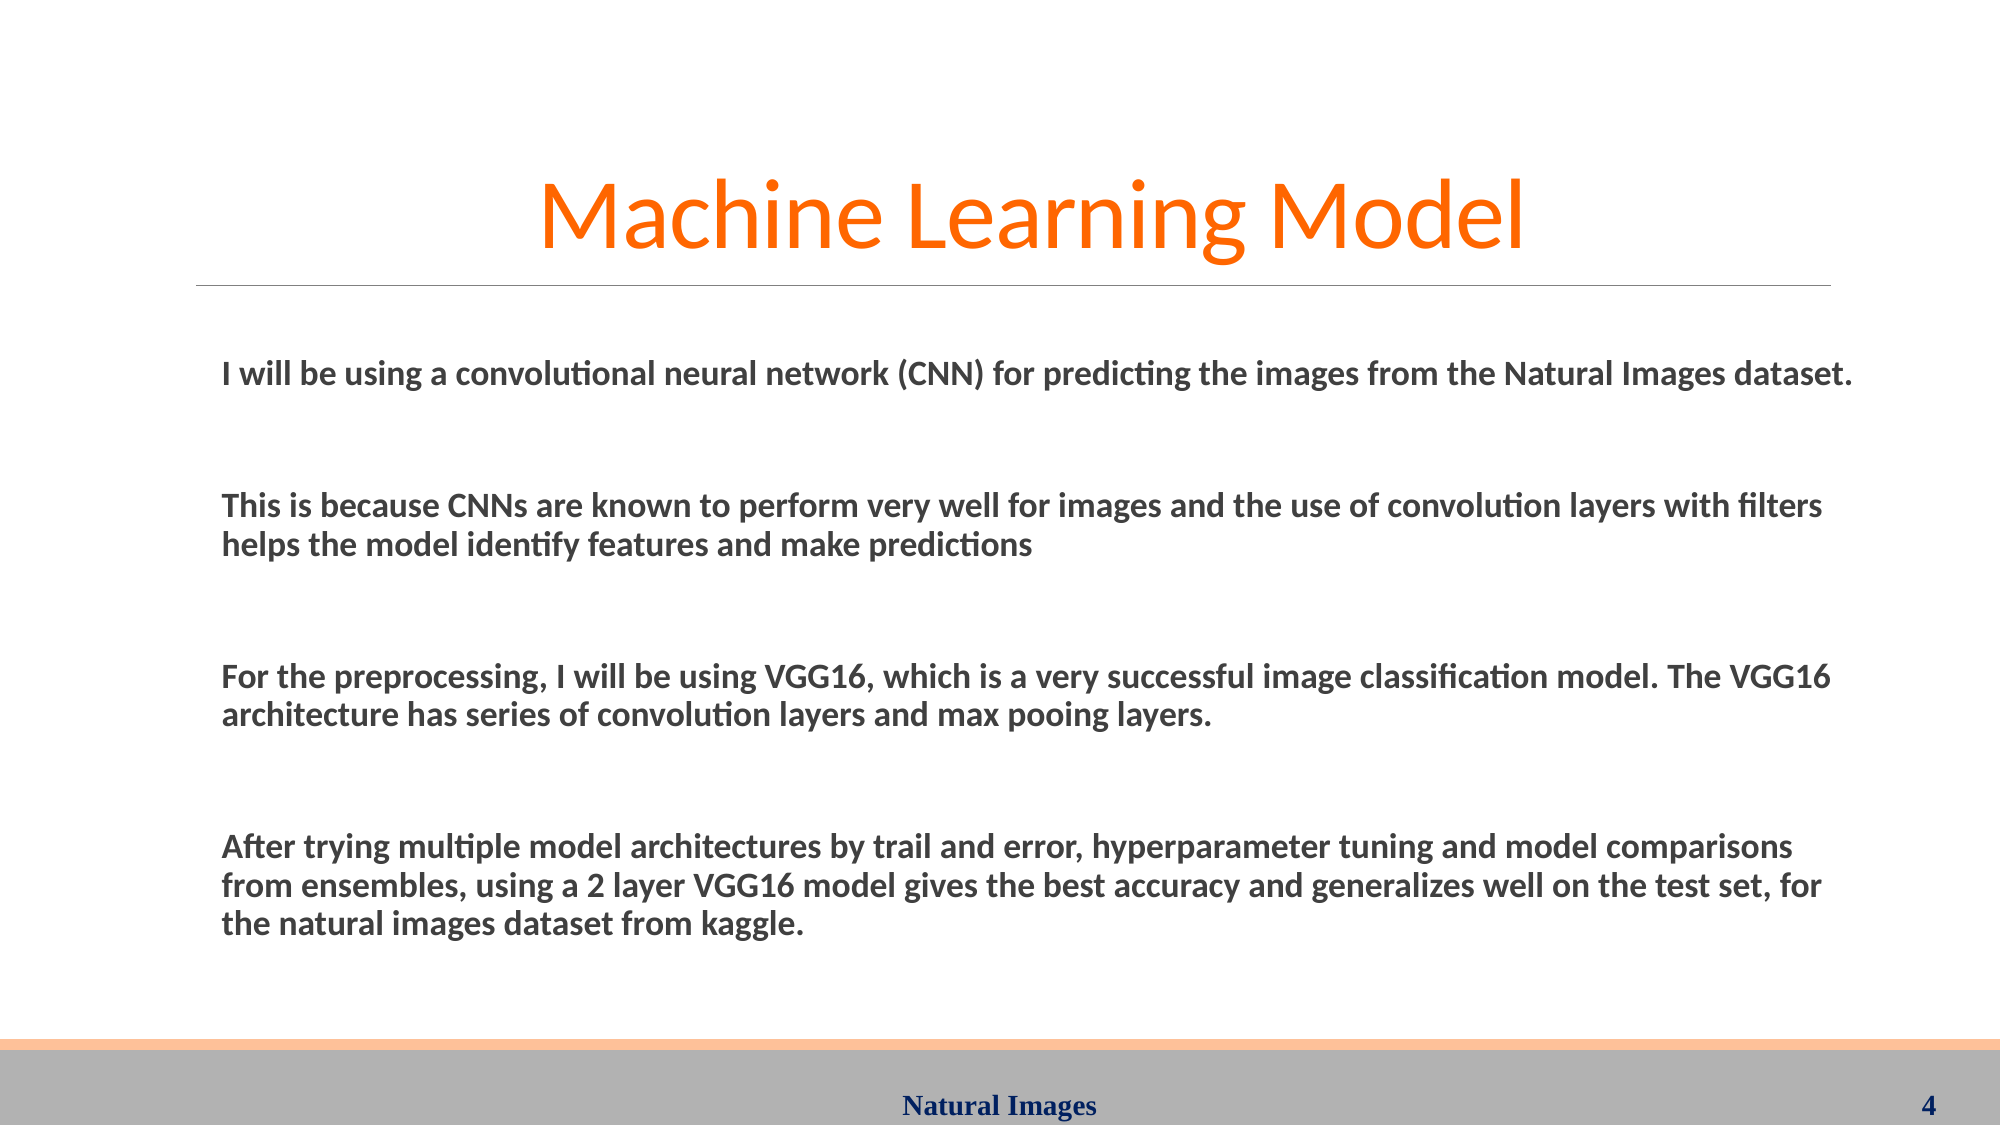

# Machine Learning Model

I will be using a convolutional neural network (CNN) for predicting the images from the Natural Images dataset.

This is because CNNs are known to perform very well for images and the use of convolution layers with filters helps the model identify features and make predictions

For the preprocessing, I will be using VGG16, which is a very successful image classification model. The VGG16 architecture has series of convolution layers and max pooing layers.

After trying multiple model architectures by trail and error, hyperparameter tuning and model comparisons from ensembles, using a 2 layer VGG16 model gives the best accuracy and generalizes well on the test set, for the natural images dataset from kaggle.

4
Natural Images